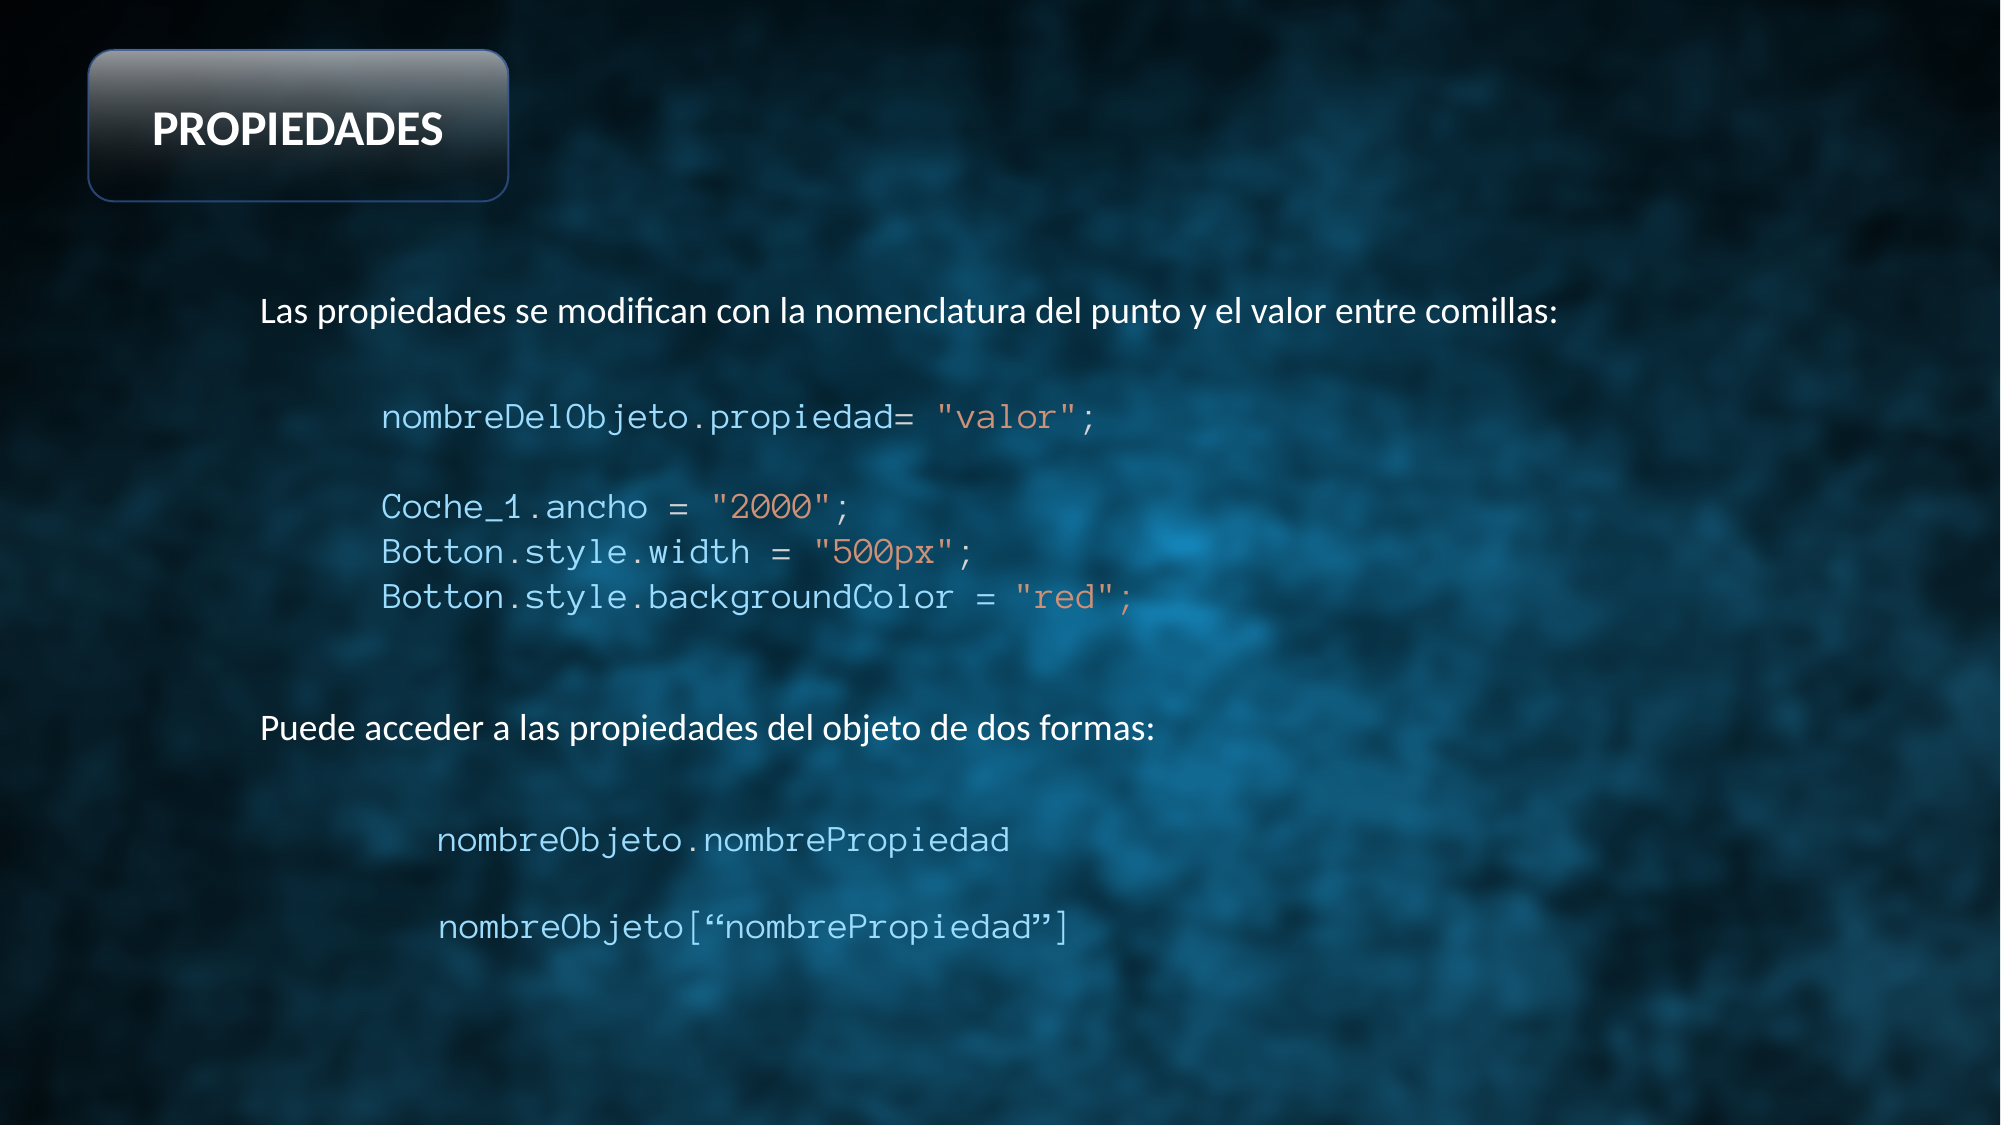

PROPIEDADES
Las propiedades se modifican con la nomenclatura del punto y el valor entre comillas:
nombreDelObjeto.propiedad= "valor";

Coche_1.ancho = "2000";
Botton.style.width = "500px";
Botton.style.backgroundColor =  "red";

Puede acceder a las propiedades del objeto de dos formas:
nombreObjeto.nombrePropiedad
nombreObjeto[“nombrePropiedad”]